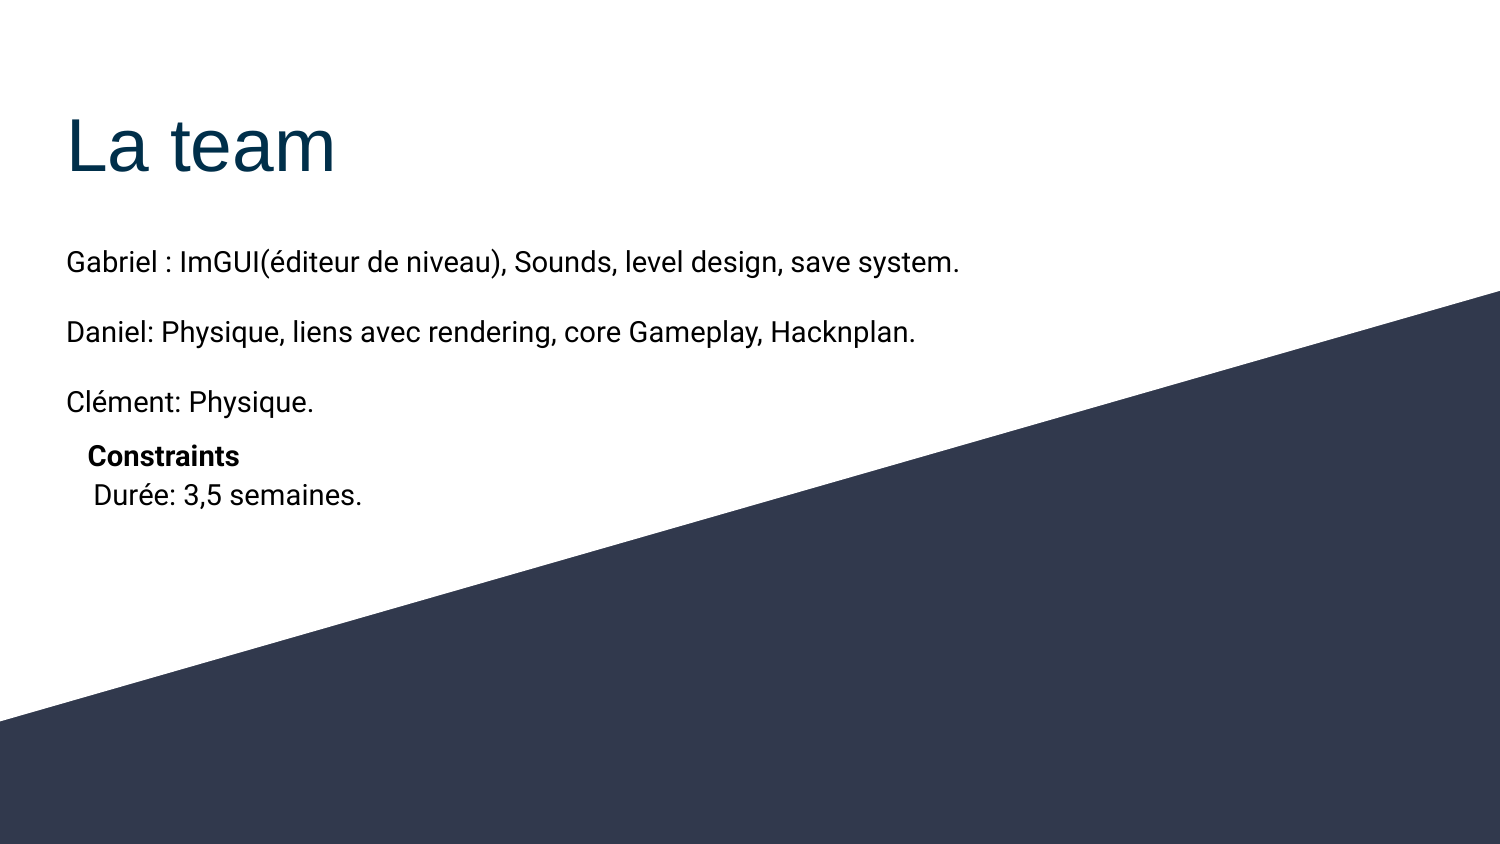

# La team
Gabriel : ImGUI(éditeur de niveau), Sounds, level design, save system.

Daniel: Physique, liens avec rendering, core Gameplay, Hacknplan.

Clément: Physique.
Constraints
Durée: 3,5 semaines.